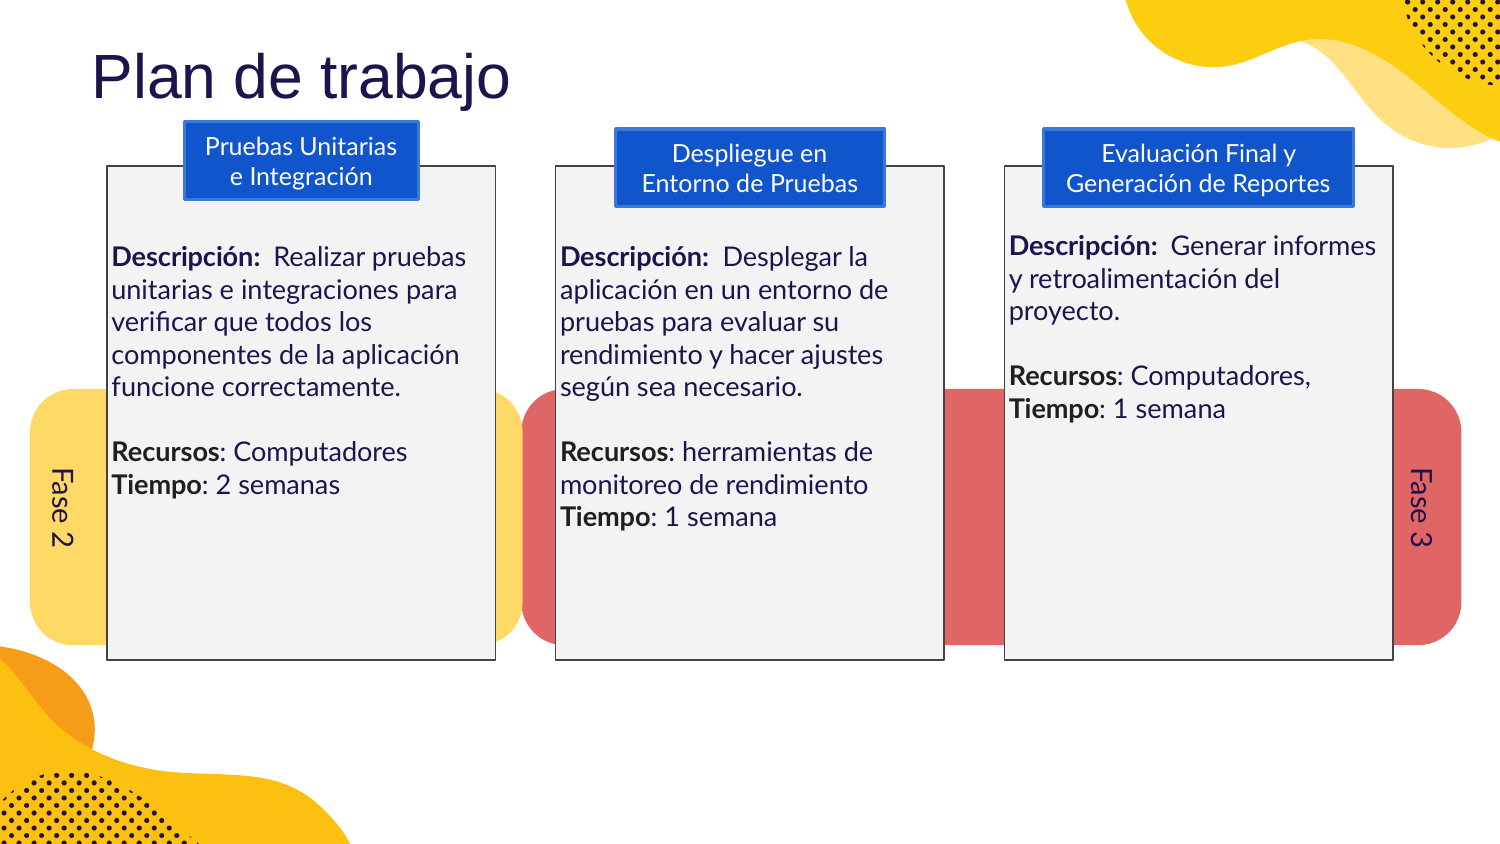

Plan de trabajo
Pruebas Unitarias e Integración
Despliegue en Entorno de Pruebas
Evaluación Final y Generación de Reportes

Descripción:  Generar informes y retroalimentación del proyecto.

Recursos: Computadores,
Tiempo: 1 semana
Descripción:  Realizar pruebas unitarias e integraciones para verificar que todos los componentes de la aplicación funcione correctamente.

Recursos: Computadores
Tiempo: 2 semanas
Descripción:  Desplegar la aplicación en un entorno de pruebas para evaluar su rendimiento y hacer ajustes según sea necesario.

Recursos: herramientas de monitoreo de rendimiento
Tiempo: 1 semana

Fase 2
Fase 3